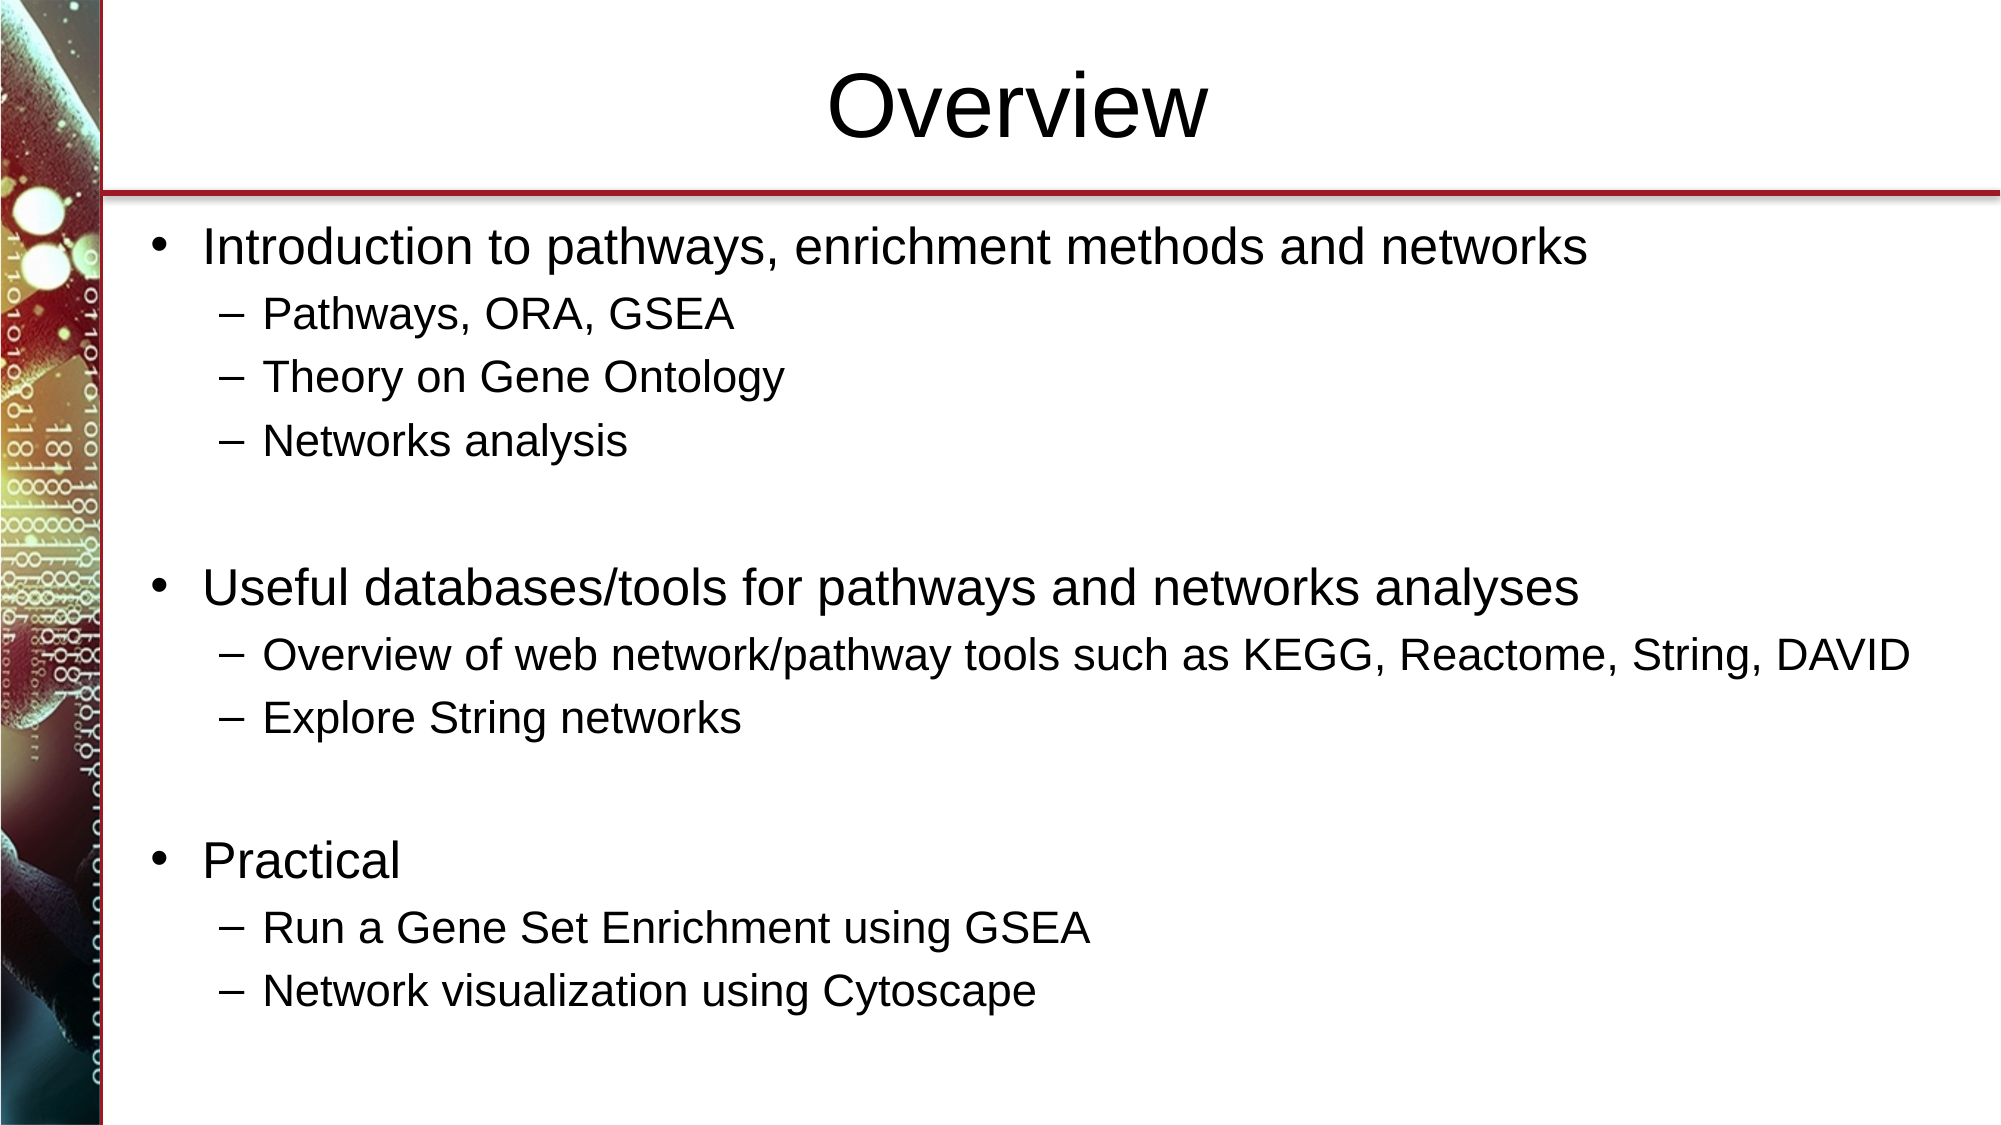

# Overview
Introduction to pathways, enrichment methods and networks
Pathways, ORA, GSEA
Theory on Gene Ontology
Networks analysis

Useful databases/tools for pathways and networks analyses
Overview of web network/pathway tools such as KEGG, Reactome, String, DAVID
Explore String networks

Practical
Run a Gene Set Enrichment using GSEA
Network visualization using Cytoscape